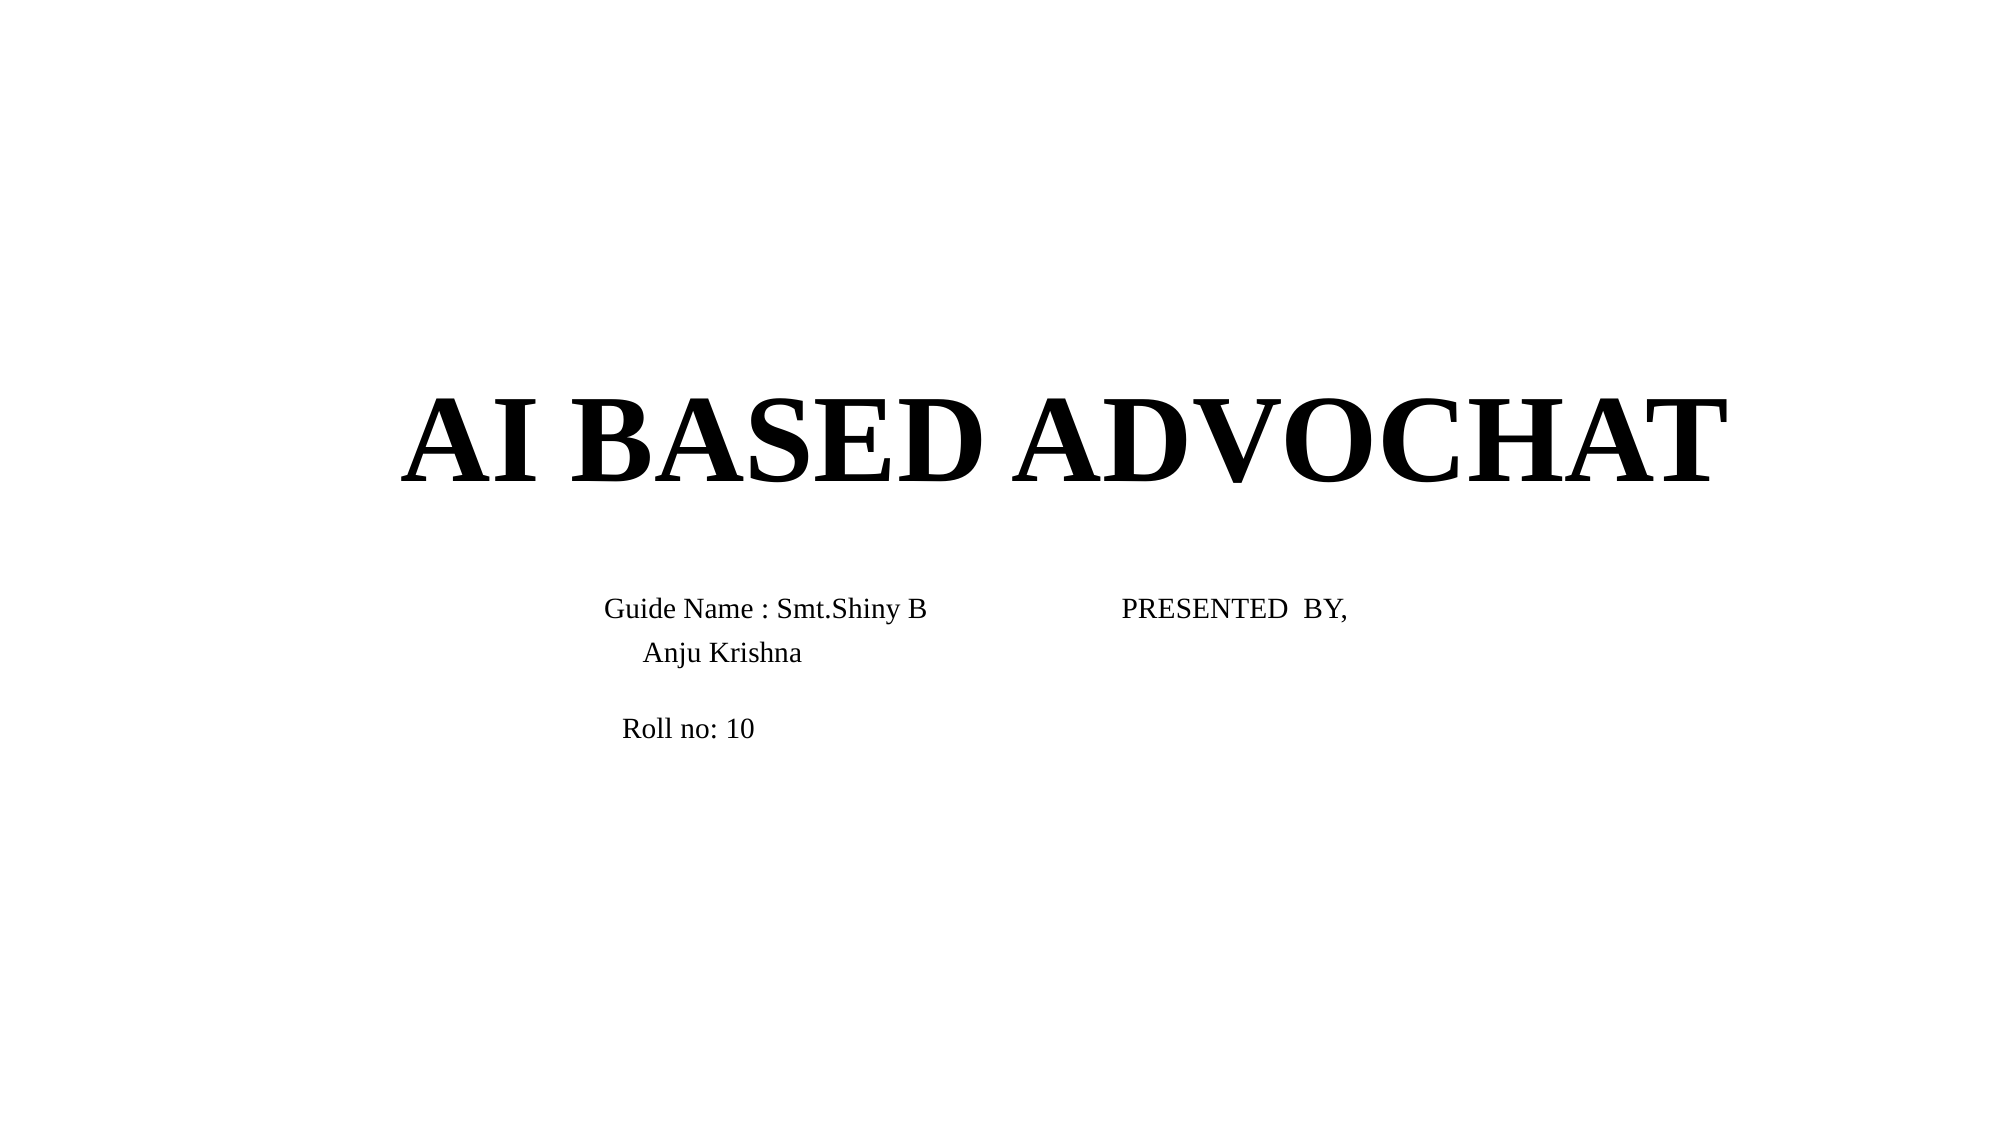

# AI BASED ADVOCHAT
Guide Name : Smt.Shiny B                          PRESENTED  BY,
                                                                 Anju Krishna
                                                              Roll no: 10